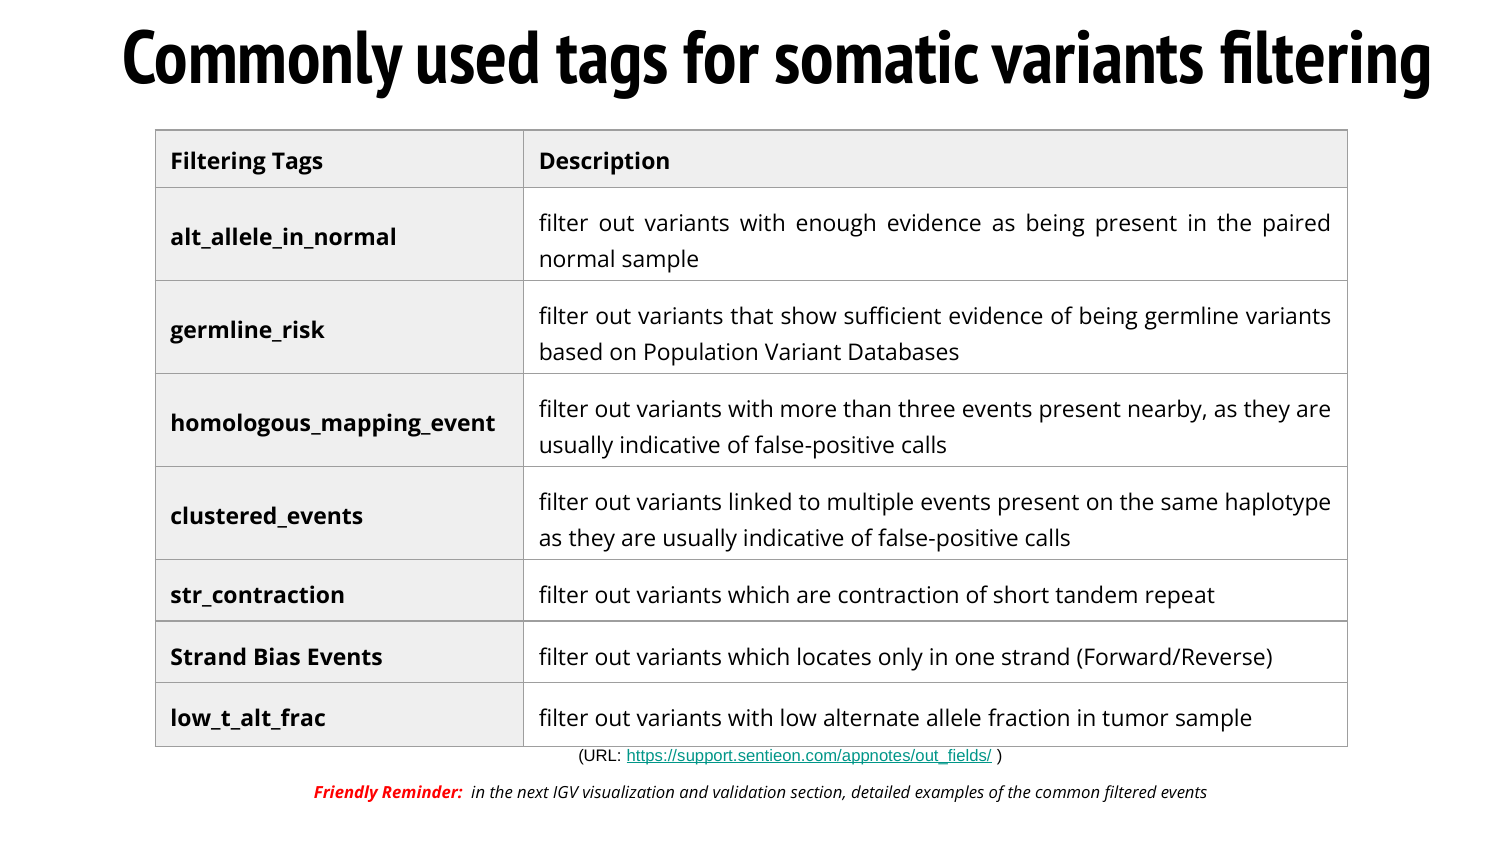

Commonly used tags for somatic variants filtering
| Filtering Tags | Description |  |  |
| --- | --- | --- | --- |
| alt\_allele\_in\_normal | filter out variants with enough evidence as being present in the paired normal sample |  |  |
| germline\_risk | filter out variants that show sufficient evidence of being germline variants based on Population Variant Databases |  |  |
| homologous\_mapping\_event | filter out variants with more than three events present nearby, as they are usually indicative of false-positive calls |  |  |
| clustered\_events | filter out variants linked to multiple events present on the same haplotype as they are usually indicative of false-positive calls |  |  |
| str\_contraction | filter out variants which are contraction of short tandem repeat |  |  |
| Strand Bias Events | filter out variants which locates only in one strand (Forward/Reverse) |  |  |
| low\_t\_alt\_frac | filter out variants with low alternate allele fraction in tumor sample |  |  |

(URL: https://support.sentieon.com/appnotes/out_fields/ )
Friendly Reminder:  in the next IGV visualization and validation section, detailed examples of the common filtered events